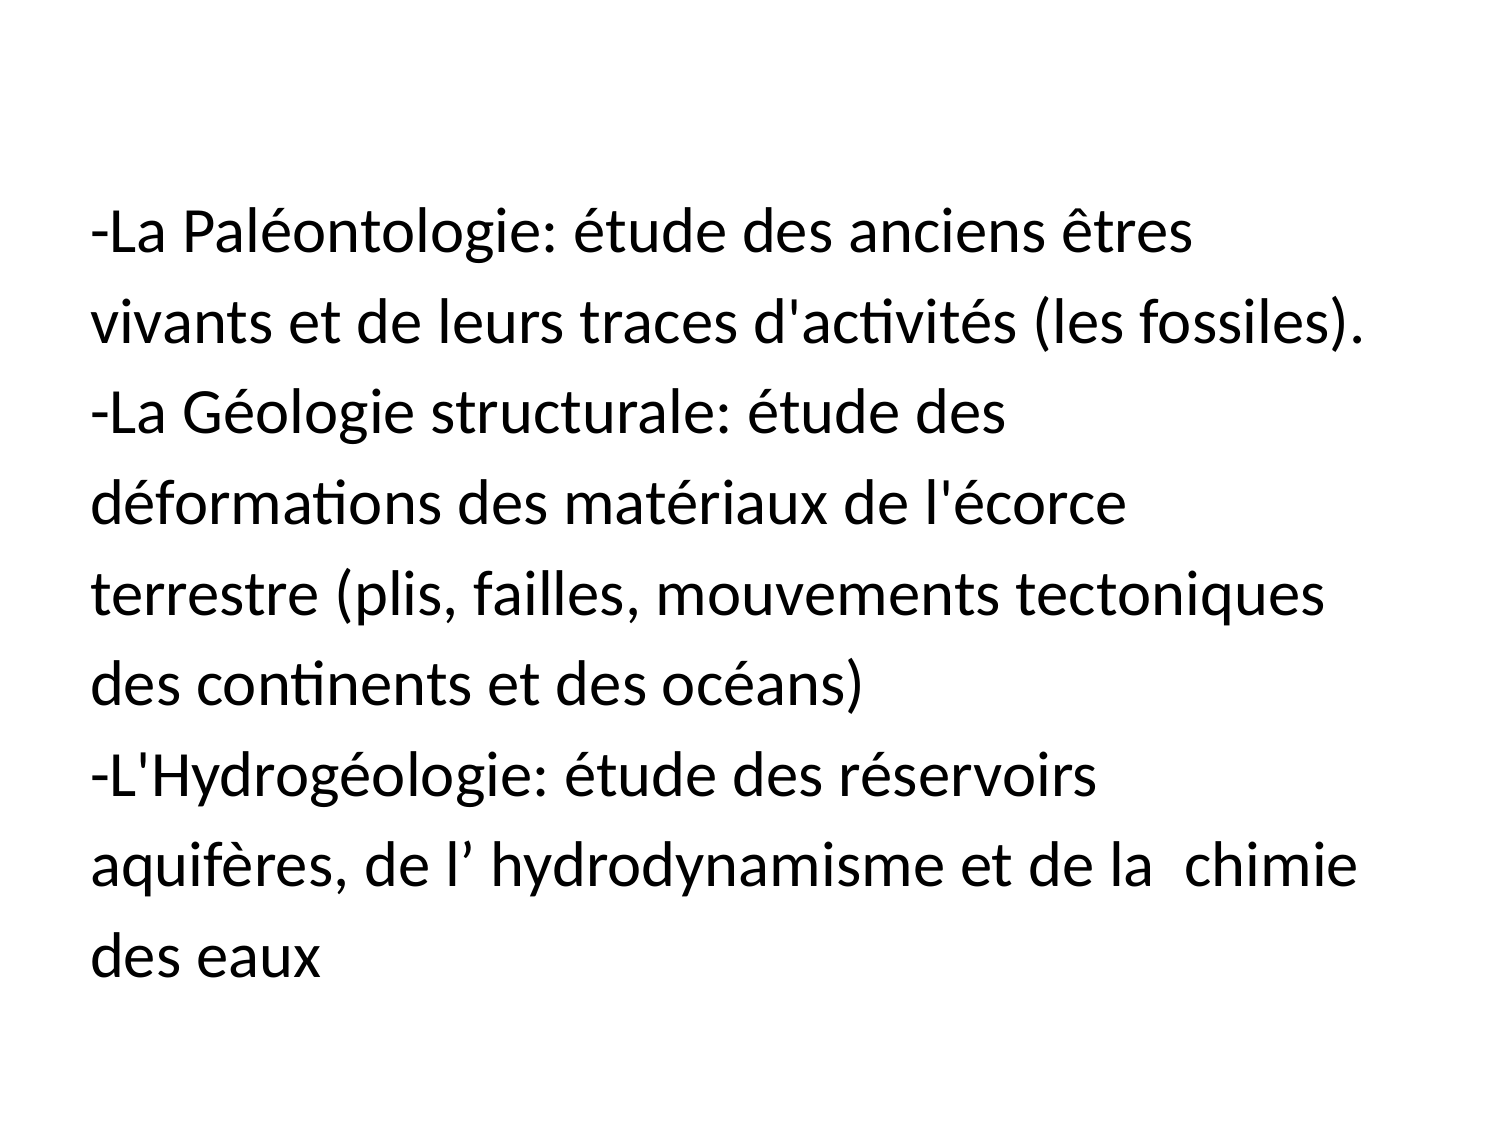

-La Paléontologie: étude des anciens êtres
vivants et de leurs traces d'activités (les fossiles).
-La Géologie structurale: étude des
déformations des matériaux de l'écorce
terrestre (plis, failles, mouvements tectoniques
des continents et des océans)
-L'Hydrogéologie: étude des réservoirs
aquifères, de l’ hydrodynamisme et de la  chimie
des eaux